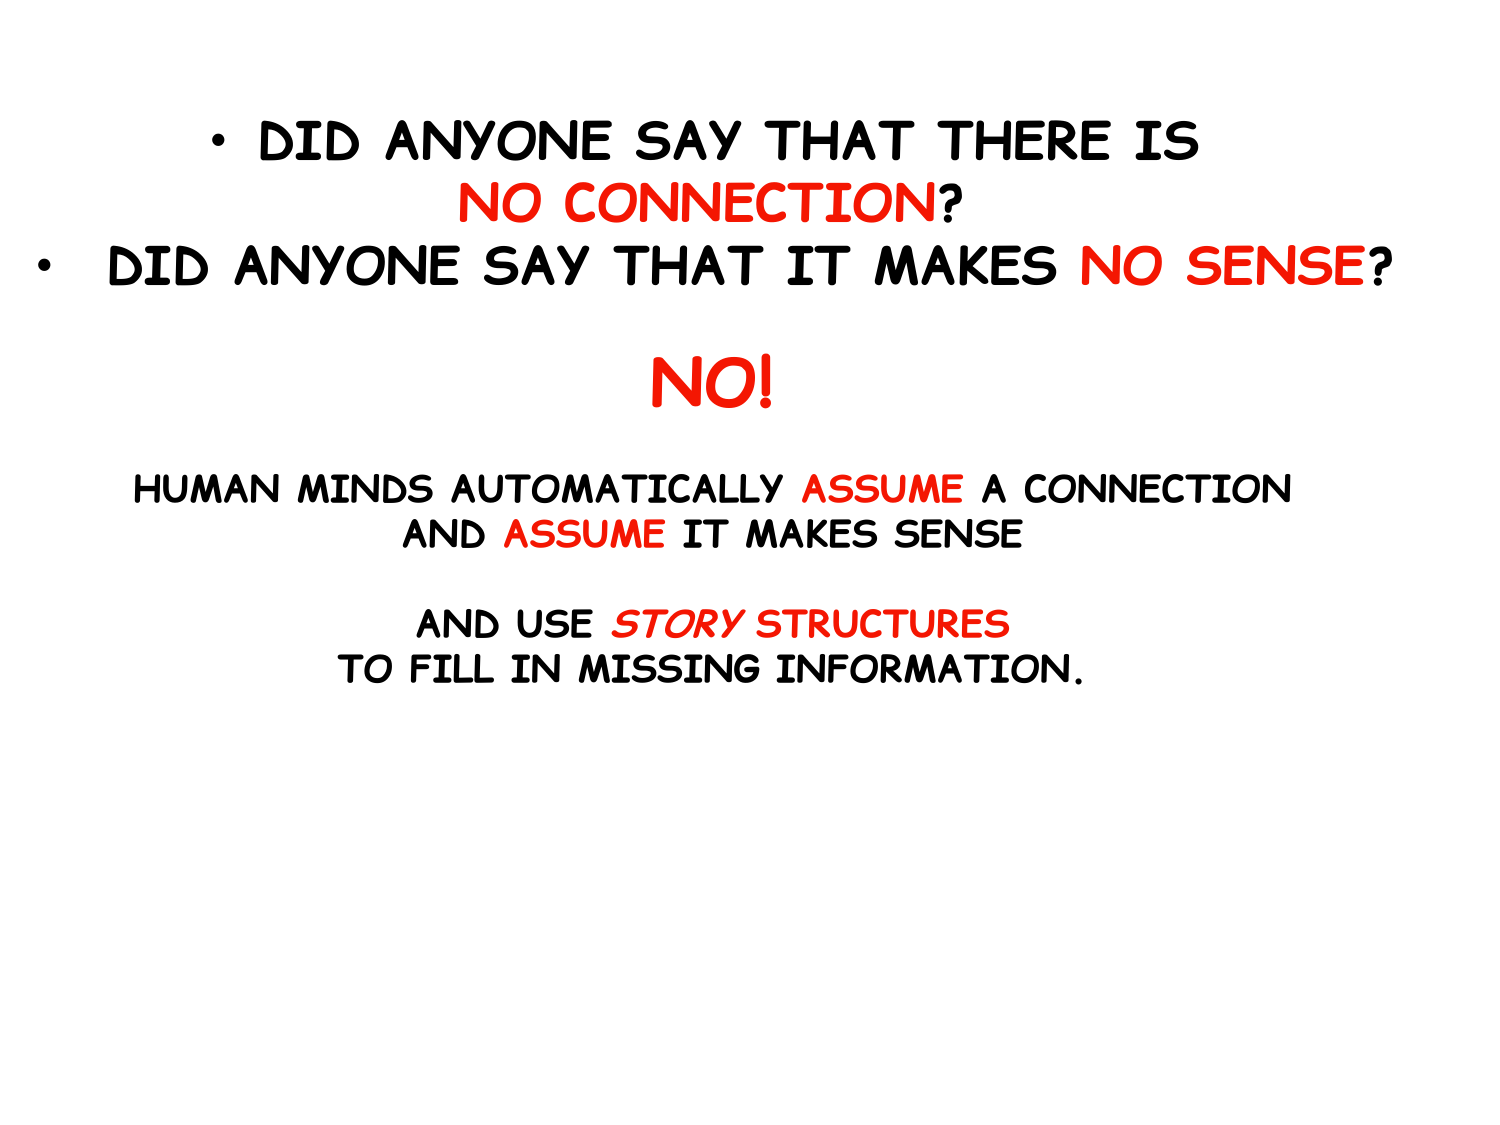

• DID ANYONE SAY THAT THERE IS
NO CONNECTION?
•  DID ANYONE SAY THAT IT MAKES NO SENSE?
NO!
HUMAN MINDS AUTOMATICALLY ASSUME A CONNECTION
AND ASSUME IT MAKES SENSE
AND USE STORY STRUCTURES
TO FILL IN MISSING INFORMATION.